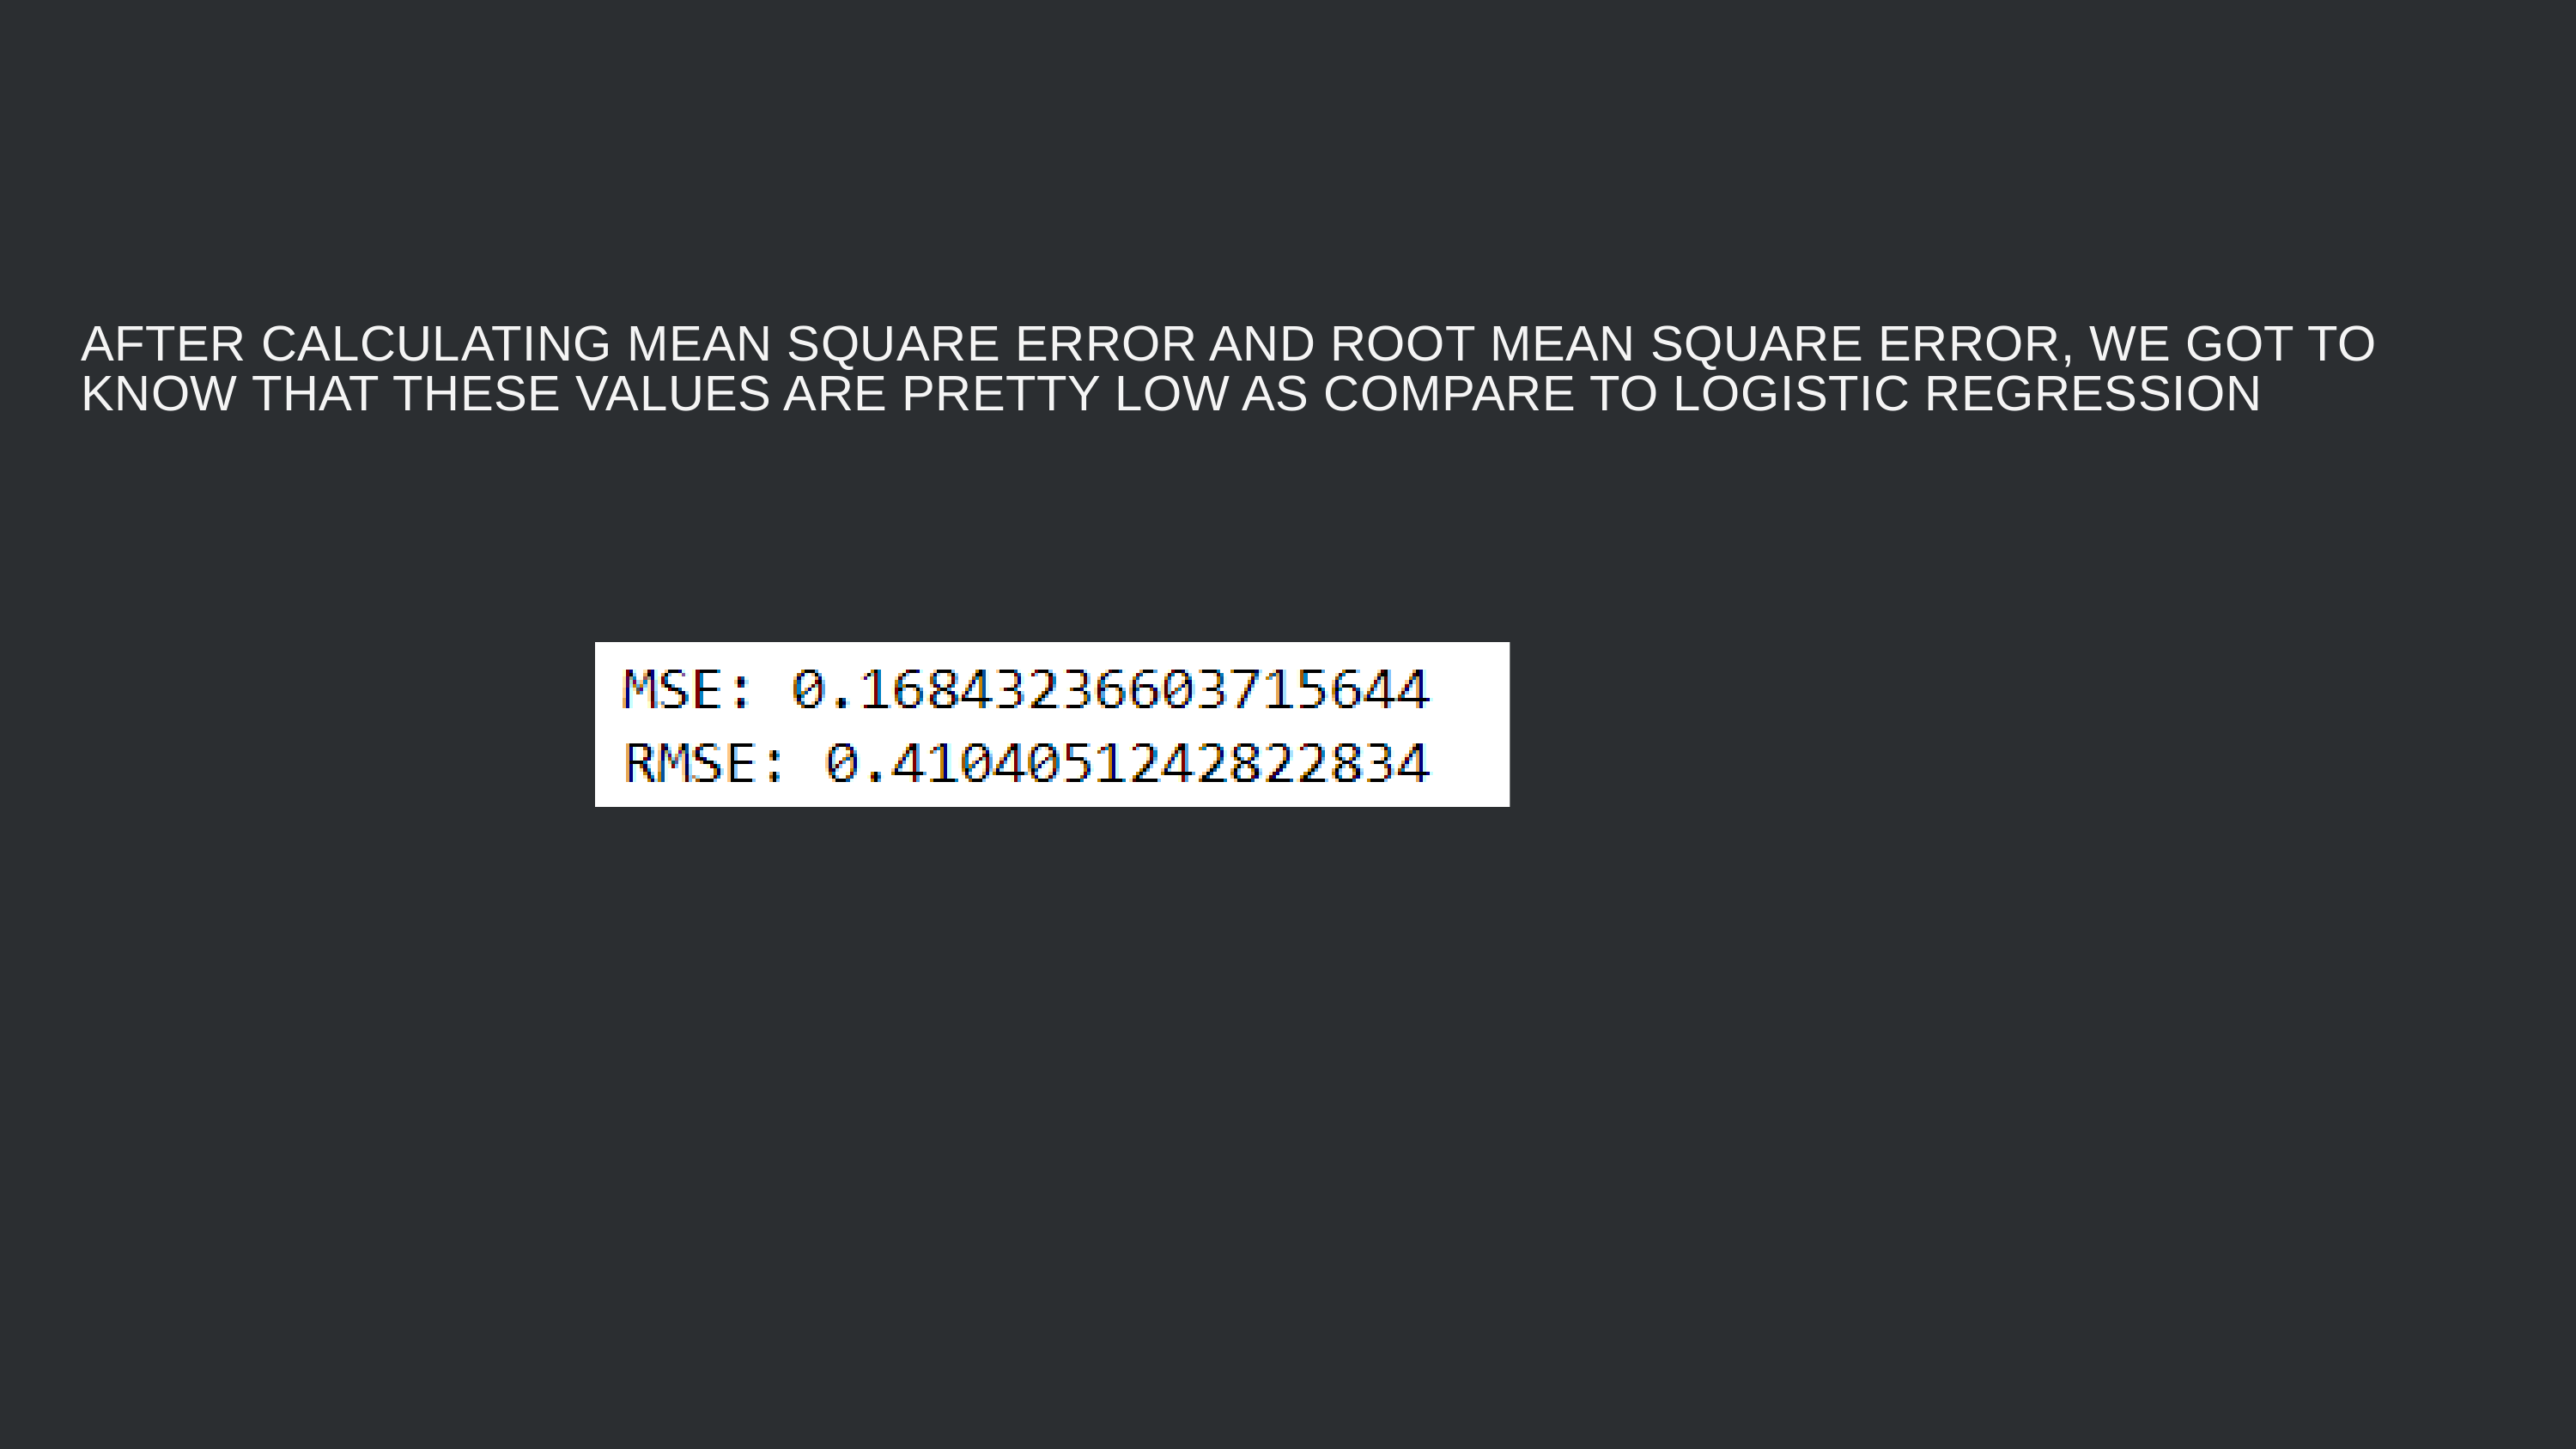

AFTER CALCULATING MEAN SQUARE ERROR AND ROOT MEAN SQUARE ERROR, WE GOT TO KNOW THAT THESE VALUES ARE PRETTY LOW AS COMPARE TO LOGISTIC REGRESSION